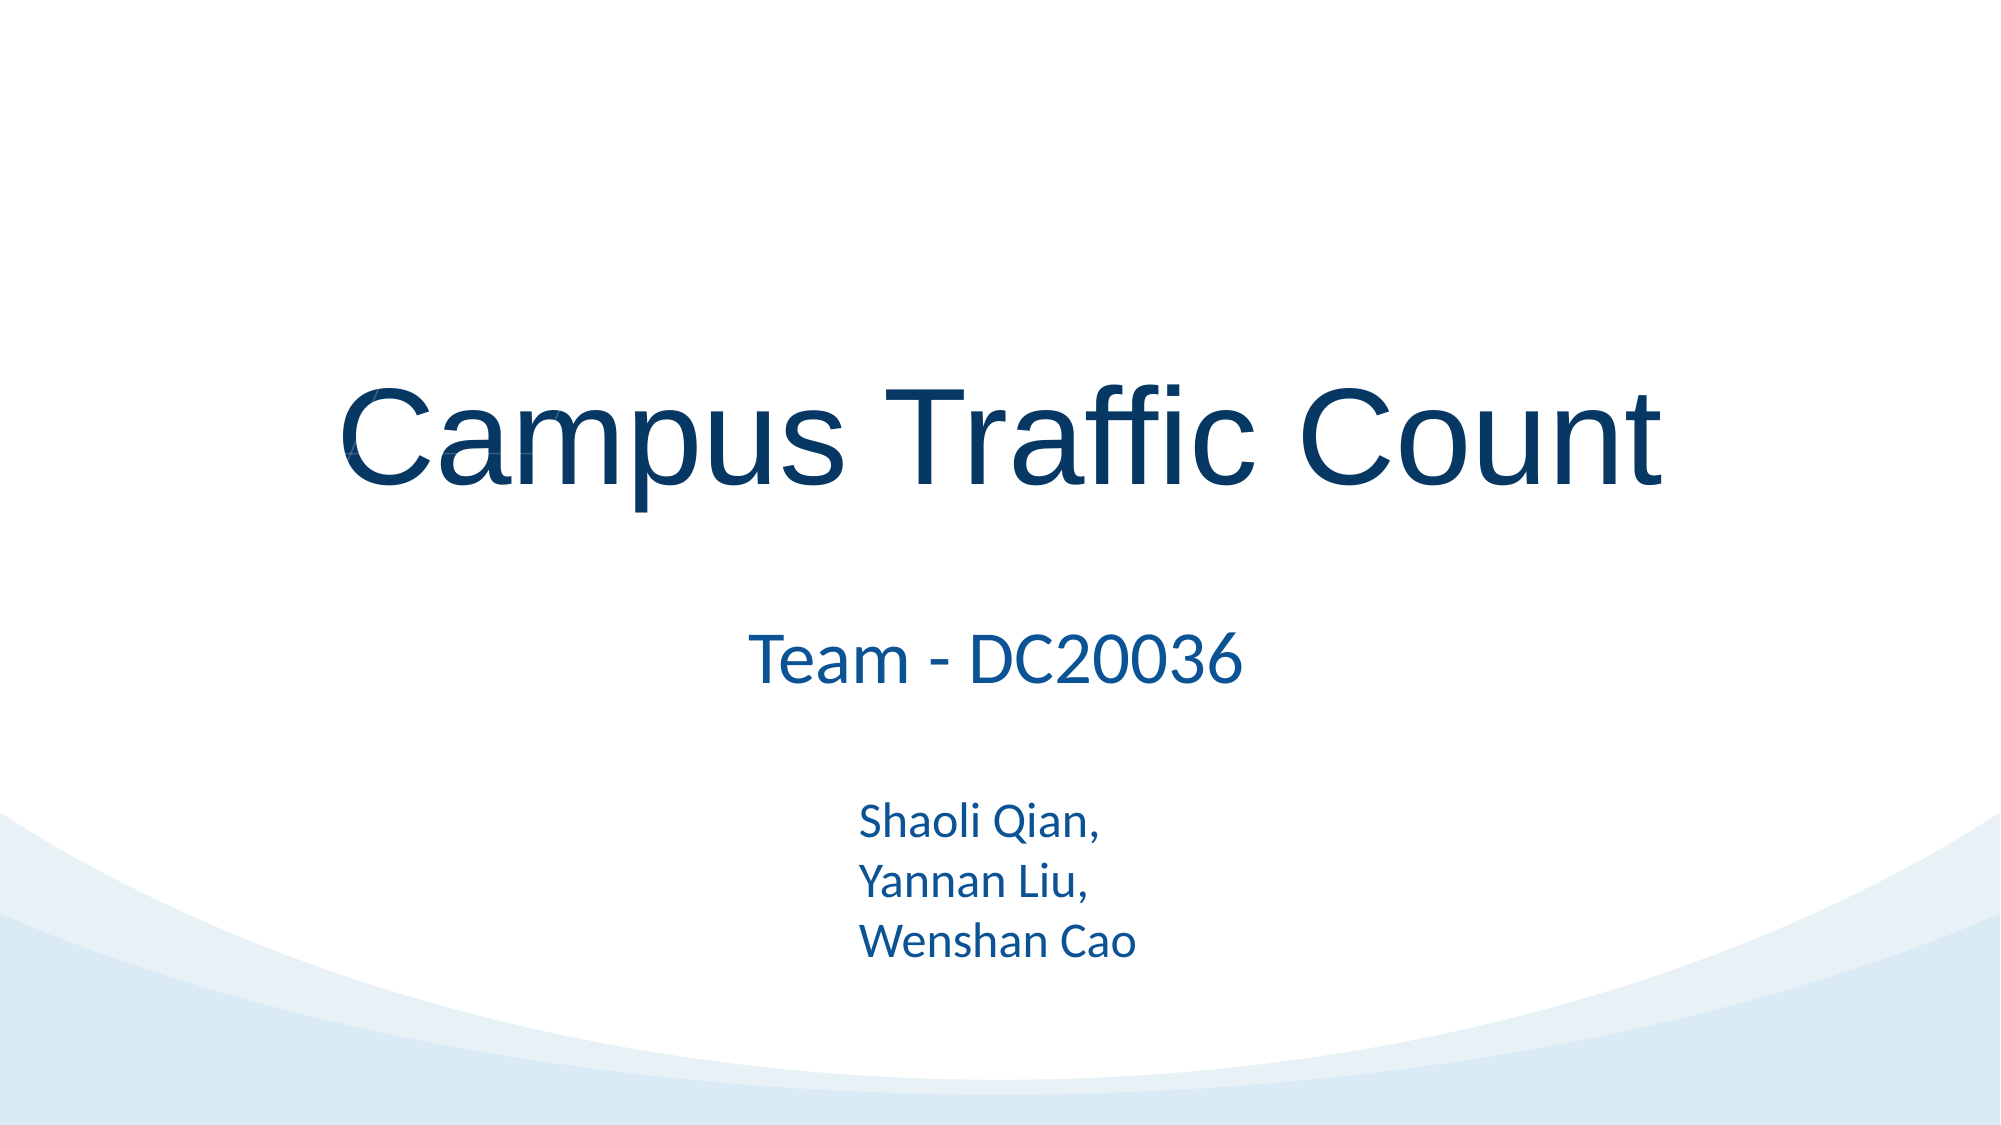

Campus Traffic Count
Team - DC20036
Shaoli Qian, Yannan Liu, Wenshan Cao